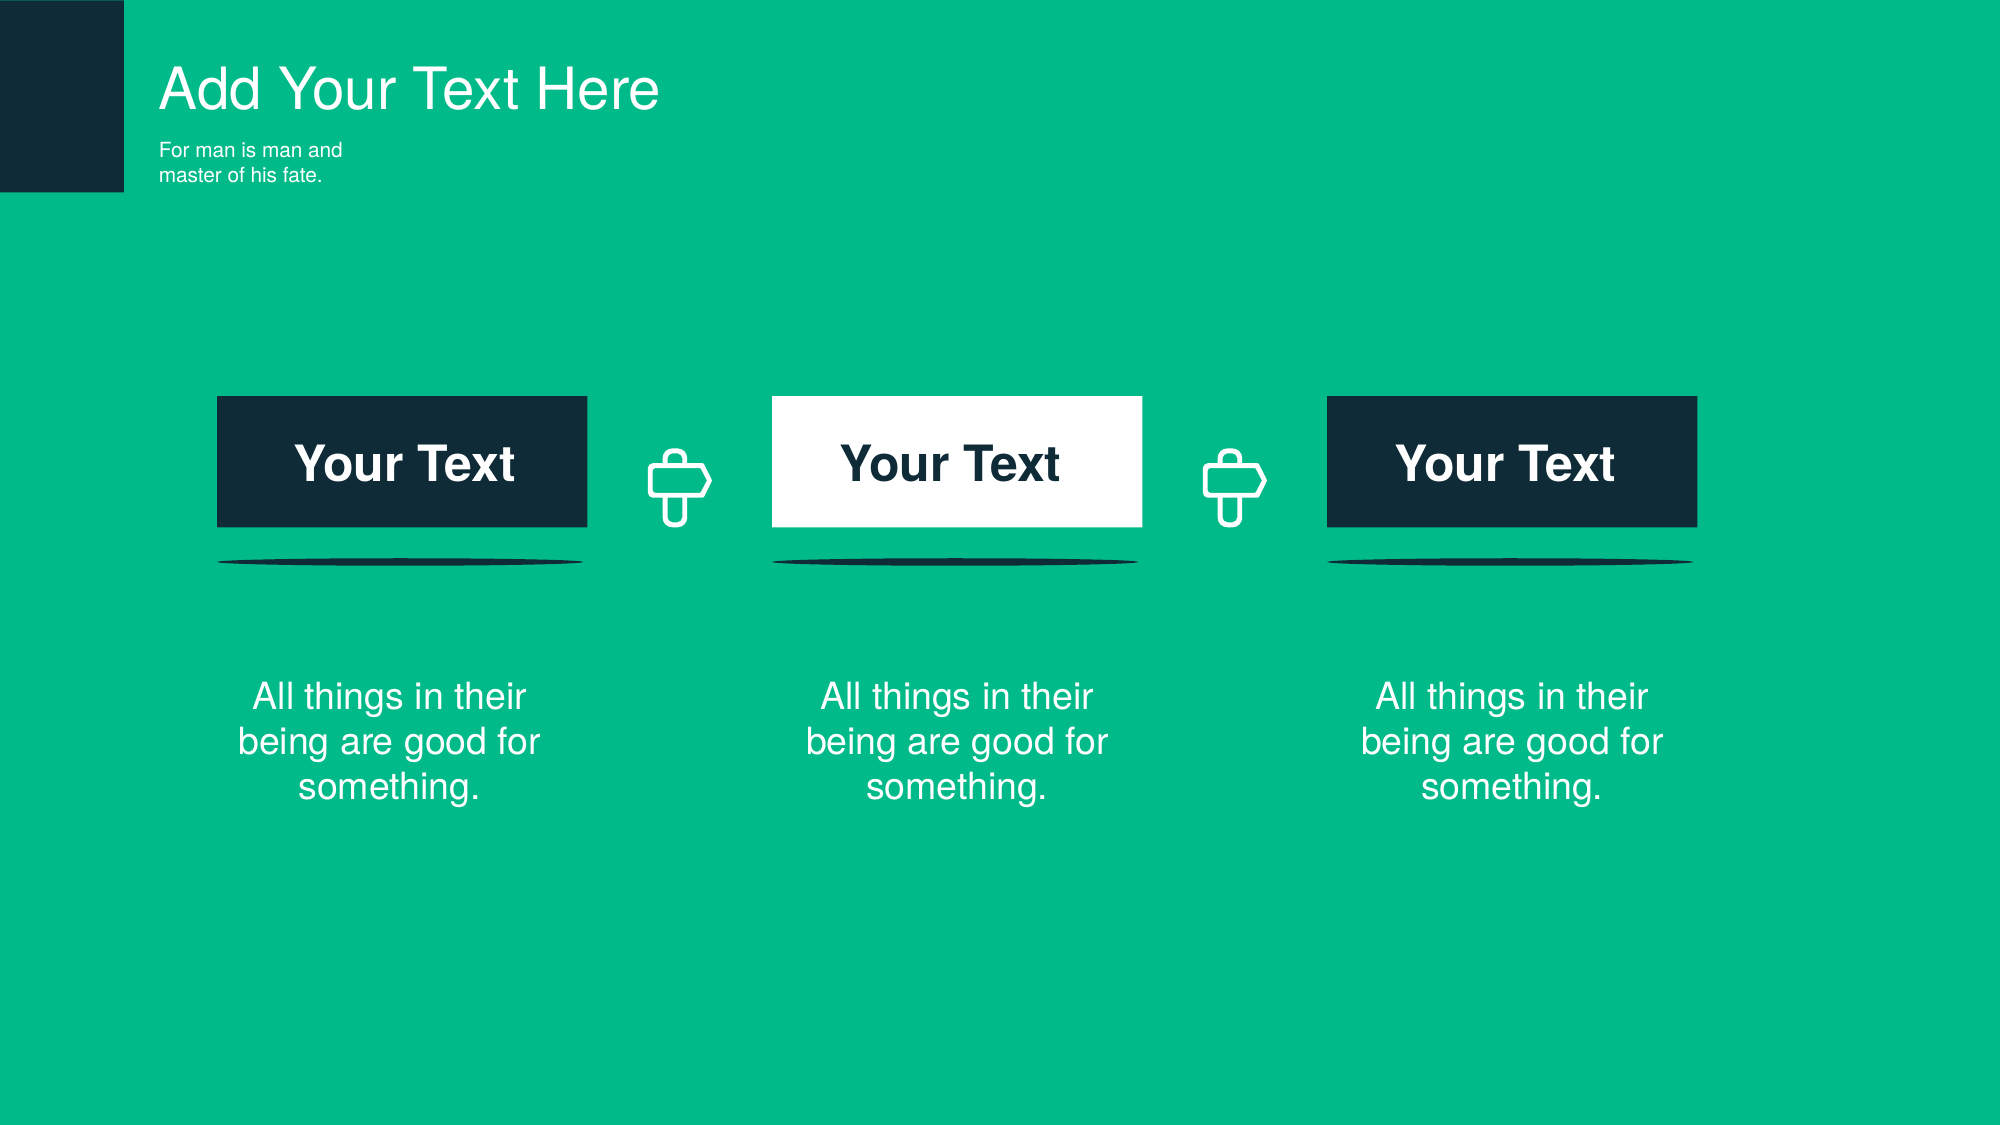

Add Your Text Here
For man is man and master of his fate.

Your Text
Your Text
Your Text

All things in their being are good for something.
All things in their being are good for something.
All things in their being are good for something.